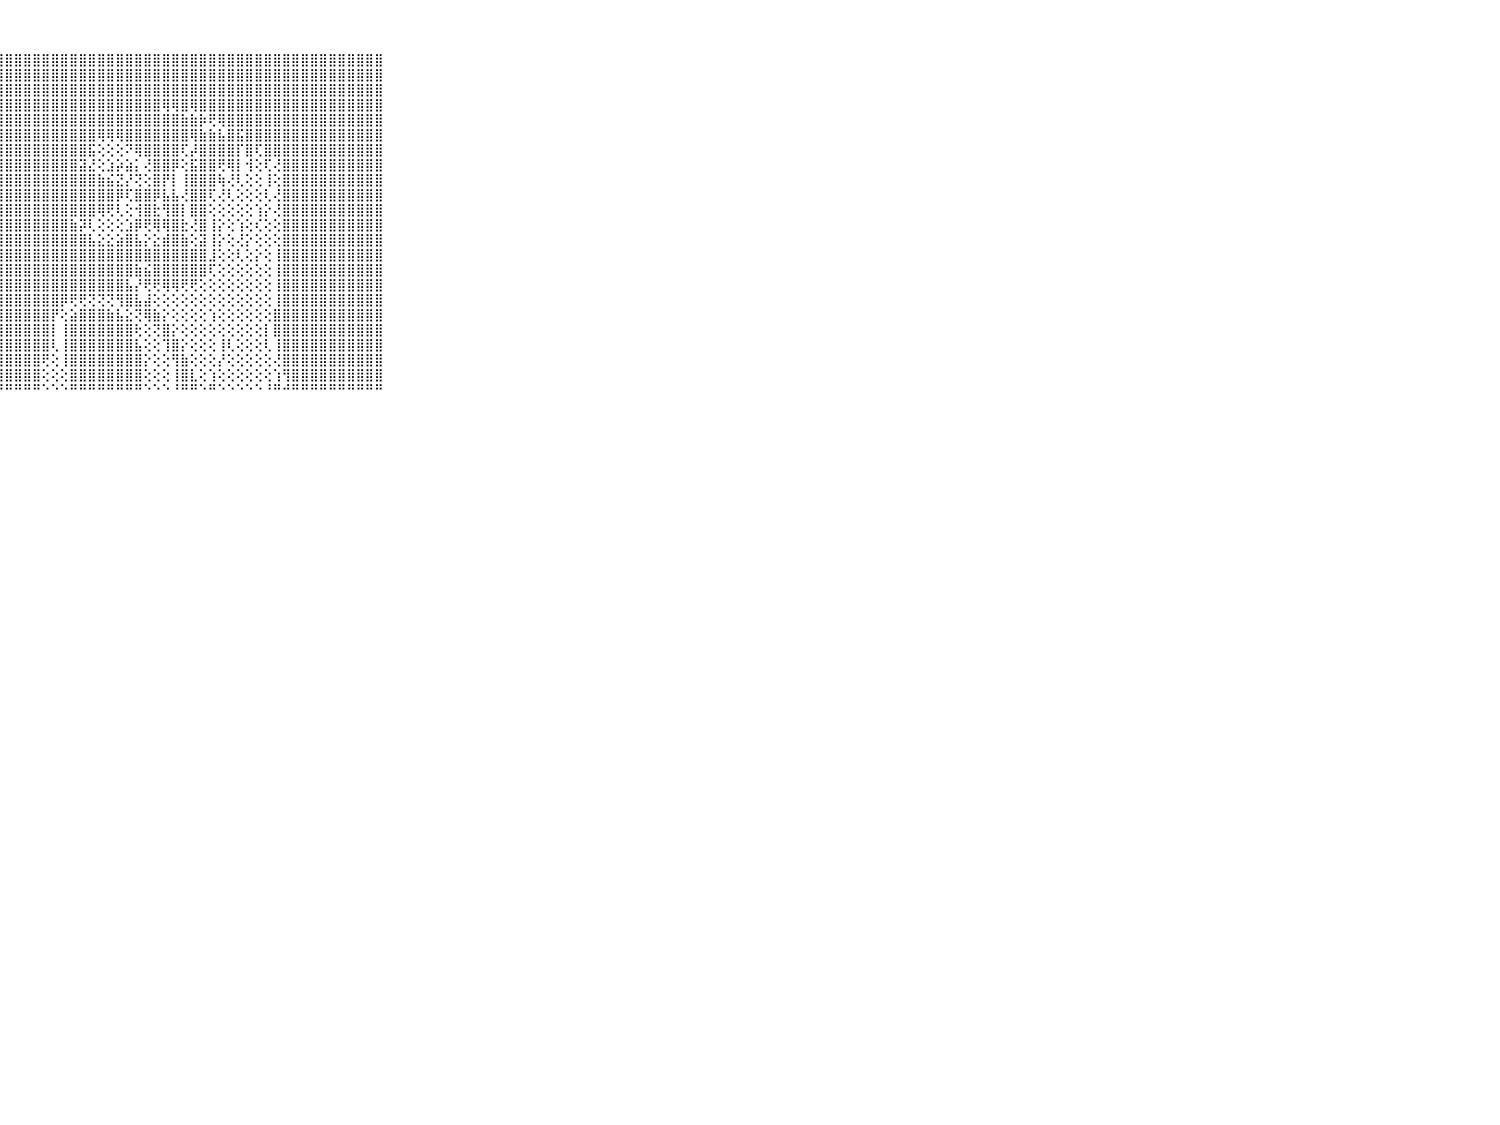

⠀⠀⠀⠀⠀⠀⠀⠀⠀⠀⠀⣿⣿⣿⣿⣿⣿⣿⣿⣿⣿⣿⣿⣿⣿⣿⣿⣿⣿⣿⣿⣿⣿⣿⣿⣿⣿⣿⣿⣿⣿⣿⣿⣿⣿⣿⣿⣿⣿⣿⣿⣿⣿⣿⣿⣿⣿⣿⣿⣿⣿⣿⣿⣿⣿⣿⣿⣿⣿⠀⠀⠀⠀⠀⠀⠀⠀⠀⠀⠀⠀
⠀⠀⠀⠀⠀⠀⠀⠀⠀⠀⠀⣿⣿⣿⣿⣿⣿⣿⣿⣿⣿⣿⣿⣿⣿⣿⣿⣿⣿⣿⣿⣿⣿⣿⣿⣿⣿⣿⣿⣿⣿⣿⣿⣿⣿⣿⣿⣿⣿⣿⣿⣿⣿⣿⣿⣿⣿⣿⣿⣿⣿⣿⣿⣿⣿⣿⣿⣿⣿⠀⠀⠀⠀⠀⠀⠀⠀⠀⠀⠀⠀
⠀⠀⠀⠀⠀⠀⠀⠀⠀⠀⠀⣿⣿⣿⣿⣿⣿⣿⣿⣿⣿⣿⣿⣿⣿⣿⣿⣿⣿⣿⣿⣿⣿⣿⣿⣿⣿⣿⣿⣿⣿⣿⣿⣿⣿⣿⣿⣿⣿⣿⣿⣿⣿⣿⣿⣿⣿⣿⣿⣿⣿⣿⣿⣿⣿⣿⣿⣿⣿⠀⠀⠀⠀⠀⠀⠀⠀⠀⠀⠀⠀
⠀⠀⠀⠀⠀⠀⠀⠀⠀⠀⠀⣿⣿⣿⣿⣿⣿⣿⣿⣿⣿⣿⣿⣿⣿⣿⣿⣿⣿⣿⣿⣿⣿⣿⣿⣿⣿⣿⣿⣿⣿⣿⣿⣿⣿⢿⢿⣿⢿⣿⣿⣿⣿⣿⣿⣿⣿⣿⣿⣿⣿⣿⣿⣿⣿⣿⣿⣿⣿⠀⠀⠀⠀⠀⠀⠀⠀⠀⠀⠀⠀
⠀⠀⠀⠀⠀⠀⠀⠀⠀⠀⠀⣿⣿⣿⣿⣿⣿⣿⣿⣿⣿⣿⣿⣿⣿⣿⣿⣿⣿⣿⣿⣿⣿⣿⣿⣿⣿⣿⣿⣿⣿⣿⣿⣿⣿⣿⣿⣷⣷⡷⢟⢿⣿⣿⣿⣿⣿⣿⣿⣿⣿⣿⣿⣿⣿⣿⣿⣿⣿⠀⠀⠀⠀⠀⠀⠀⠀⠀⠀⠀⠀
⠀⠀⠀⠀⠀⠀⠀⠀⠀⠀⠀⣿⣿⣿⣿⣿⣿⣿⣿⣿⣿⣿⣿⣿⣿⣿⣿⣿⣿⣿⣿⣿⣿⣿⣿⣿⣿⣿⢿⢿⢿⣿⣿⣿⣿⣿⣿⣿⢿⣷⣷⣧⣿⣯⣿⣿⣿⣿⣿⣿⣿⣿⣿⣿⣿⣿⣿⣿⣿⠀⠀⠀⠀⠀⠀⠀⠀⠀⠀⠀⠀
⠀⠀⠀⠀⠀⠀⠀⠀⠀⠀⠀⣿⣿⣿⣿⣿⣿⣿⣿⣿⣿⣿⣿⣿⣿⣿⣿⣿⣿⣿⣿⣿⣿⣿⣿⣿⣿⣯⢕⢕⢕⠝⢿⣿⣿⣿⣿⢏⡼⣿⣿⣿⣿⡏⣿⢏⣿⣿⣿⣿⣿⣿⣿⣿⣿⣿⣿⣿⣿⠀⠀⠀⠀⠀⠀⠀⠀⠀⠀⠀⠀
⠀⠀⠀⠀⠀⠀⠀⠀⠀⠀⠀⣿⣿⣿⣿⣿⣿⣿⣿⣿⣿⣿⣿⣿⣿⣿⣿⣿⣿⣿⣿⣿⣿⣿⣿⣿⣽⣜⢕⣱⡵⣵⡅⢜⣿⣿⡿⢕⣯⣿⣿⢟⢿⡇⢺⢕⢏⢜⣿⣿⣿⣿⣿⣿⣿⣿⣿⣿⣿⠀⠀⠀⠀⠀⠀⠀⠀⠀⠀⠀⠀
⠀⠀⠀⠀⠀⠀⠀⠀⠀⠀⠀⣿⣿⣿⣿⣿⣿⣿⣿⣿⣿⣿⣿⣿⣿⣿⣿⣿⣿⣿⣿⣿⣿⣿⣿⣿⣿⣿⣷⣮⣝⡜⢝⢕⣿⡟⡇⢸⣿⣿⣿⢷⢜⢇⢕⢕⢸⢕⣿⣿⣿⣿⣿⣿⣿⣿⣿⣿⣿⠀⠀⠀⠀⠀⠀⠀⠀⠀⠀⠀⠀
⠀⠀⠀⠀⠀⠀⠀⠀⠀⠀⠀⣿⣿⣿⣿⣿⣿⣿⣿⣿⣿⣿⣿⣿⣿⣿⣿⣿⣿⣿⣿⣿⣿⣿⣿⣿⣿⣿⣿⣿⡿⢏⣿⣿⡿⣧⣧⢜⣿⣿⢏⢜⢇⢕⢕⢕⢇⢜⣿⣿⣿⣿⣿⣿⣿⣿⣿⣿⣿⠀⠀⠀⠀⠀⠀⠀⠀⠀⠀⠀⠀
⠀⠀⠀⠀⠀⠀⠀⠀⠀⠀⠀⣿⣿⣿⣿⣿⣿⣿⣿⣿⣿⣿⣿⣿⣿⣿⣿⣿⣿⣿⣿⣿⣿⣿⣿⣿⣿⣿⢿⢟⢇⢕⢺⣿⣗⢻⣿⡇⣿⣿⢕⢕⢕⢕⢕⢱⡕⢜⣿⣿⣿⣿⣿⣿⣿⣿⣿⣿⣿⠀⠀⠀⠀⠀⠀⠀⠀⠀⠀⠀⠀
⠀⠀⠀⠀⠀⠀⠀⠀⠀⠀⠀⣿⣿⣿⣿⣿⣿⣿⣿⣿⣿⣿⣿⣿⣿⣿⣿⣿⣿⣿⣿⣿⣿⣿⣿⣷⡽⢇⢕⢕⢕⣱⡿⢟⢿⢿⣿⣗⢜⣿⢸⡕⢕⢱⢕⢎⢕⢕⣿⣿⣿⣿⣿⣿⣿⣿⣿⣿⣿⠀⠀⠀⠀⠀⠀⠀⠀⠀⠀⠀⠀
⠀⠀⠀⠀⠀⠀⠀⠀⠀⠀⠀⣿⣿⣿⣿⣿⣿⣿⣿⣿⣿⣿⣿⣿⣿⣿⣿⣿⣿⣿⣿⣿⣿⣿⣿⣿⣿⣧⣕⣕⣵⣿⣧⡕⣕⣾⣿⣷⢕⣽⢸⡕⢕⢜⡕⢕⢕⢕⣿⣿⣿⣿⣿⣿⣿⣿⣿⣿⣿⠀⠀⠀⠀⠀⠀⠀⠀⠀⠀⠀⠀
⠀⠀⠀⠀⠀⠀⠀⠀⠀⠀⠀⣿⣿⣿⣿⣿⣿⣿⣿⣿⣿⣿⣿⣿⣿⣿⣿⣿⣿⣿⣿⣿⣿⣿⣿⣿⣿⣿⣿⣿⣿⣿⣿⣿⣿⣿⣿⣿⣿⣿⣸⢕⢕⢇⢕⡕⢕⢸⣿⣿⣿⣿⣿⣿⣿⣿⣿⣿⣿⠀⠀⠀⠀⠀⠀⠀⠀⠀⠀⠀⠀
⠀⠀⠀⠀⠀⠀⠀⠀⠀⠀⠀⣿⣿⣿⣿⣿⣿⣿⣿⣿⣿⣿⣿⣿⣿⣿⣿⣿⣿⣿⣿⣿⣿⣿⣿⣿⣿⣿⣿⣿⣿⣿⣷⣮⣿⣿⣿⣿⣿⣿⢏⢕⢕⢕⢕⢕⢕⢸⣿⣿⣿⣿⣿⣿⣿⣿⣿⣿⣿⠀⠀⠀⠀⠀⠀⠀⠀⠀⠀⠀⠀
⠀⠀⠀⠀⠀⠀⠀⠀⠀⠀⠀⣿⣿⣿⣿⣿⣿⣿⣿⣿⣿⣿⣿⣿⣿⣿⣿⣿⣿⣿⣿⣿⣿⣿⣿⣿⣿⣿⣿⣿⣿⣧⡜⢟⢟⢿⢿⢟⢟⢕⢕⢕⢕⢕⢕⢕⢕⢸⣿⣿⣿⣿⣿⣿⣿⣿⣿⣿⣿⠀⠀⠀⠀⠀⠀⠀⠀⠀⠀⠀⠀
⠀⠀⠀⠀⠀⠀⠀⠀⠀⠀⠀⣿⣿⣿⣿⣿⣿⣿⣿⣿⣿⣿⣿⣿⣿⣿⣿⣿⣿⣿⣿⣿⣿⣿⡿⢟⢟⢝⢝⢝⢻⣿⣧⣼⢕⢕⢕⢕⢕⢕⢕⢕⢕⢕⢕⢕⢕⢸⣿⣿⣿⣿⣿⣿⣿⣿⣿⣿⣿⠀⠀⠀⠀⠀⠀⠀⠀⠀⠀⠀⠀
⠀⠀⠀⠀⠀⠀⠀⠀⠀⠀⠀⣿⣿⣿⣿⣿⣿⣿⣿⣿⣿⣿⣿⣿⣿⣿⣿⣿⣿⣿⣿⣿⣿⡟⢕⣵⣿⣿⣿⣷⣧⣕⢝⢿⣷⡕⢕⢕⢕⢕⢱⢕⢕⢕⢕⢕⢕⣿⣿⣿⣿⣿⣿⣿⣿⣿⣿⣿⣿⠀⠀⠀⠀⠀⠀⠀⠀⠀⠀⠀⠀
⠀⠀⠀⠀⠀⠀⠀⠀⠀⠀⠀⣿⣿⣿⣿⣿⣿⣿⣿⣿⣿⣿⣿⣿⣿⣿⣿⣿⣿⣿⣿⣿⣿⡇⢸⣿⣿⣿⣿⣿⣿⣿⢗⢕⢝⣿⡕⢕⢕⢕⢕⢕⢕⢕⢕⢕⡇⣿⣿⣿⣿⣿⣿⣿⣿⣿⣿⣿⣿⠀⠀⠀⠀⠀⠀⠀⠀⠀⠀⠀⠀
⠀⠀⠀⠀⠀⠀⠀⠀⠀⠀⠀⣿⣿⣿⣿⣿⣿⣿⣿⣿⣿⣿⣿⣿⣿⣿⣿⣿⣿⣿⣿⣿⣿⢇⢸⣿⣿⣿⣿⣿⣿⣿⣧⢕⢕⢹⣿⡕⢕⢕⢕⢸⢇⢕⢕⢕⢇⢸⣿⣿⣿⣿⣿⣿⣿⣿⣿⣿⣿⠀⠀⠀⠀⠀⠀⠀⠀⠀⠀⠀⠀
⠀⠀⠀⠀⠀⠀⠀⠀⠀⠀⠀⣿⣿⣿⣿⣿⣿⣿⣿⣿⣿⣿⣿⣿⣿⣿⣿⣿⣿⣿⣿⣿⢟⢕⢸⣿⣿⣿⣿⣿⣿⣿⣿⡕⢕⢕⢻⣷⢕⢕⢕⡜⢕⢕⢕⢕⢕⢜⣿⣿⣿⣿⣿⣿⣿⣿⣿⣿⣿⠀⠀⠀⠀⠀⠀⠀⠀⠀⠀⠀⠀
⠀⠀⠀⠀⠀⠀⠀⠀⠀⠀⠀⣿⣿⣿⣿⣿⣿⣿⣿⣿⣿⣿⣿⣿⣿⣿⣿⣿⣿⣿⣿⣿⢕⢕⢕⣿⣿⣿⣿⣿⣿⣿⣿⢕⢕⢕⢸⣿⣇⢕⢱⢕⢕⢕⢕⢕⢕⢱⢻⣿⣿⣿⣿⣿⣿⣿⣿⣿⣿⠀⠀⠀⠀⠀⠀⠀⠀⠀⠀⠀⠀
⠀⠀⠀⠀⠀⠀⠀⠀⠀⠀⠀⠛⠛⠛⠛⠛⠛⠛⠛⠛⠛⠛⠛⠛⠛⠛⠛⠛⠛⠛⠛⠛⠑⠑⠑⠛⠛⠛⠛⠛⠛⠛⠛⠑⠑⠑⠘⠛⠛⠑⠛⠑⠑⠑⠑⠑⠘⠛⠚⠛⠛⠛⠛⠛⠛⠛⠛⠛⠛⠀⠀⠀⠀⠀⠀⠀⠀⠀⠀⠀⠀